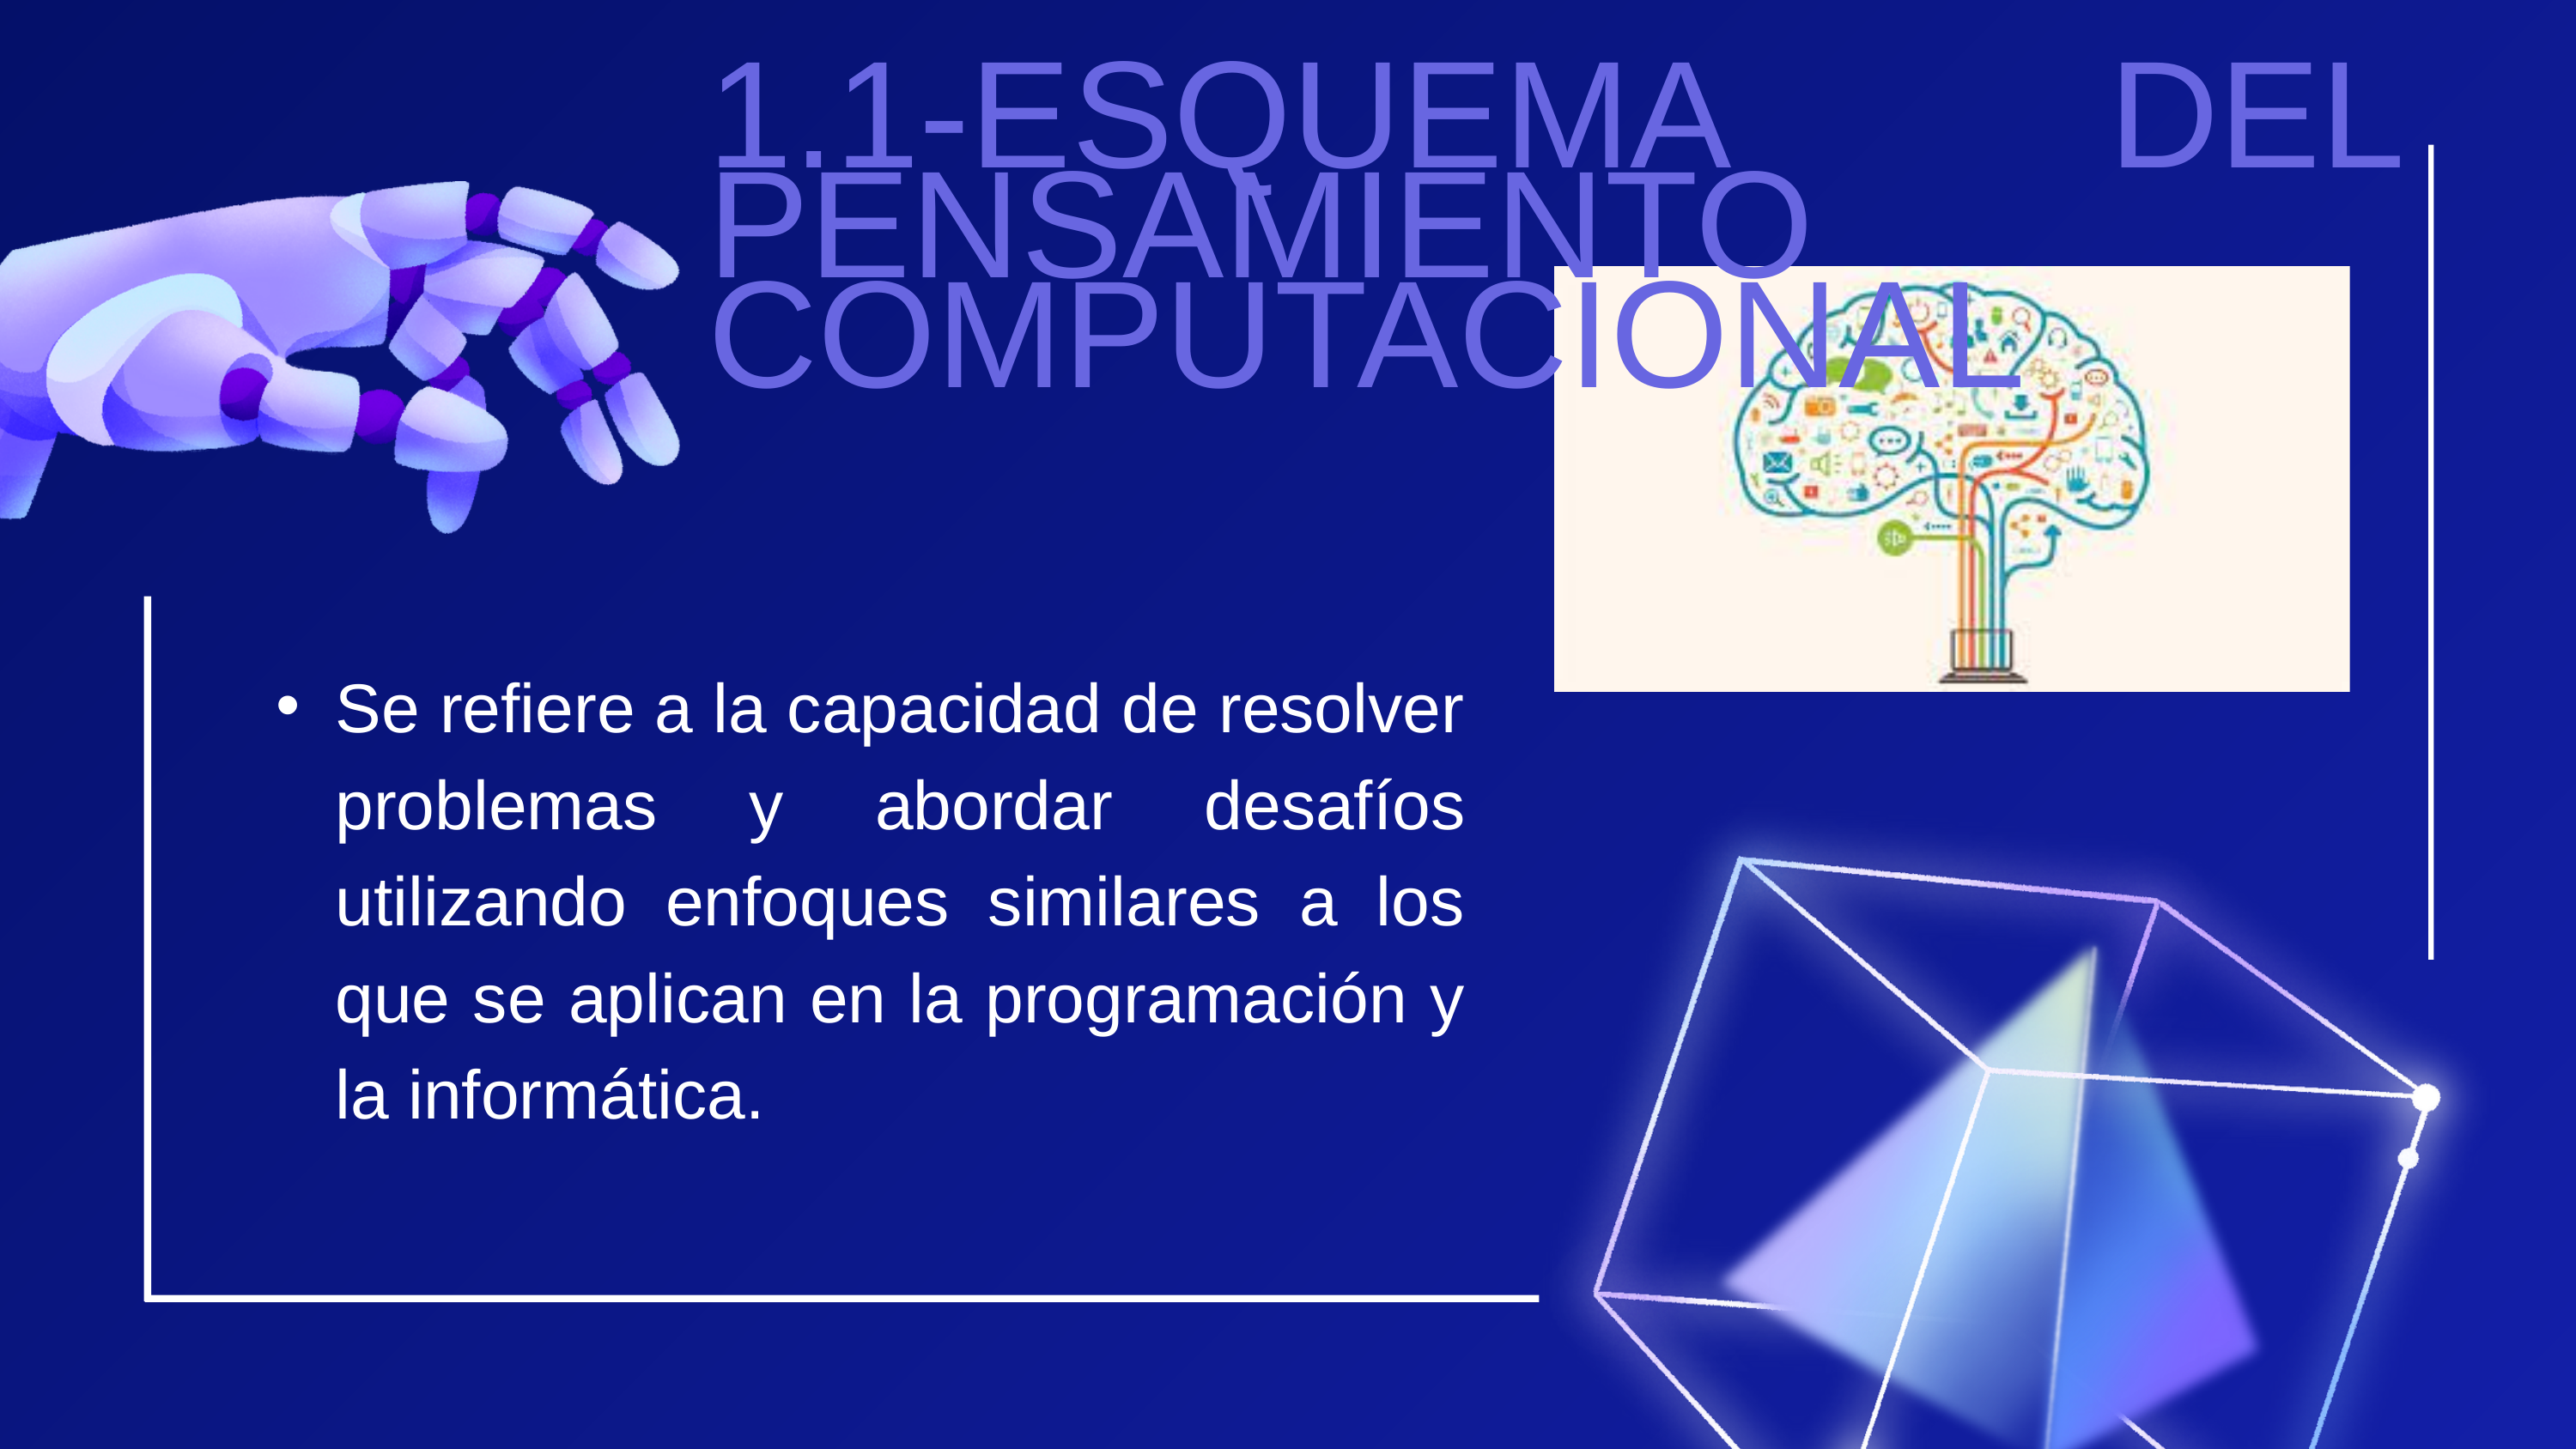

1.1-ESQUEMA DEL PENSAMIENTO COMPUTACIONAL

Se refiere a la capacidad de resolver problemas y abordar desafíos utilizando enfoques similares a los que se aplican en la programación y la informática.